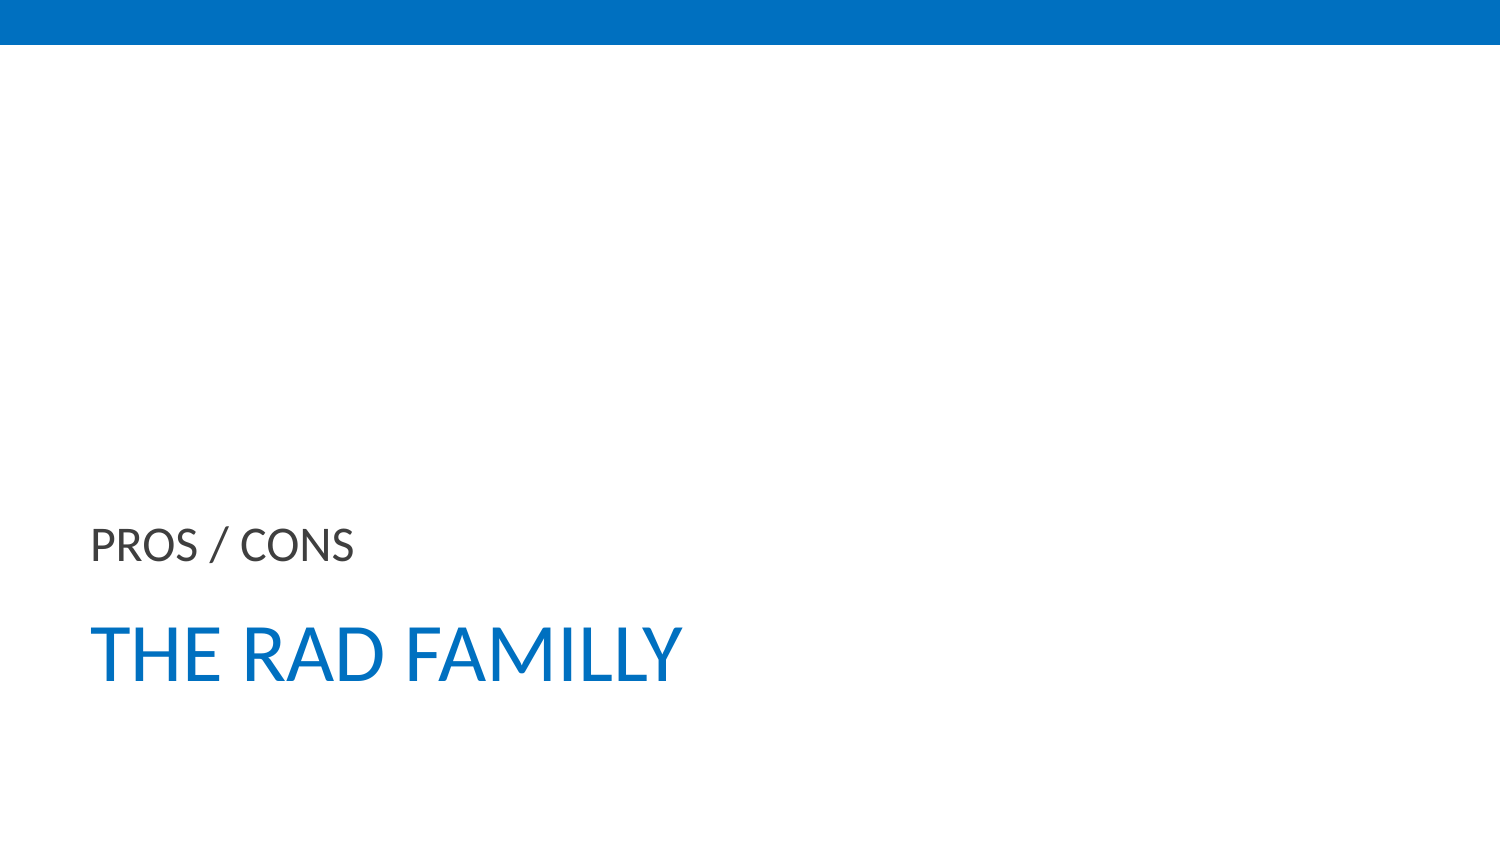

PROS / CONS
# THE RAD FAMILLY